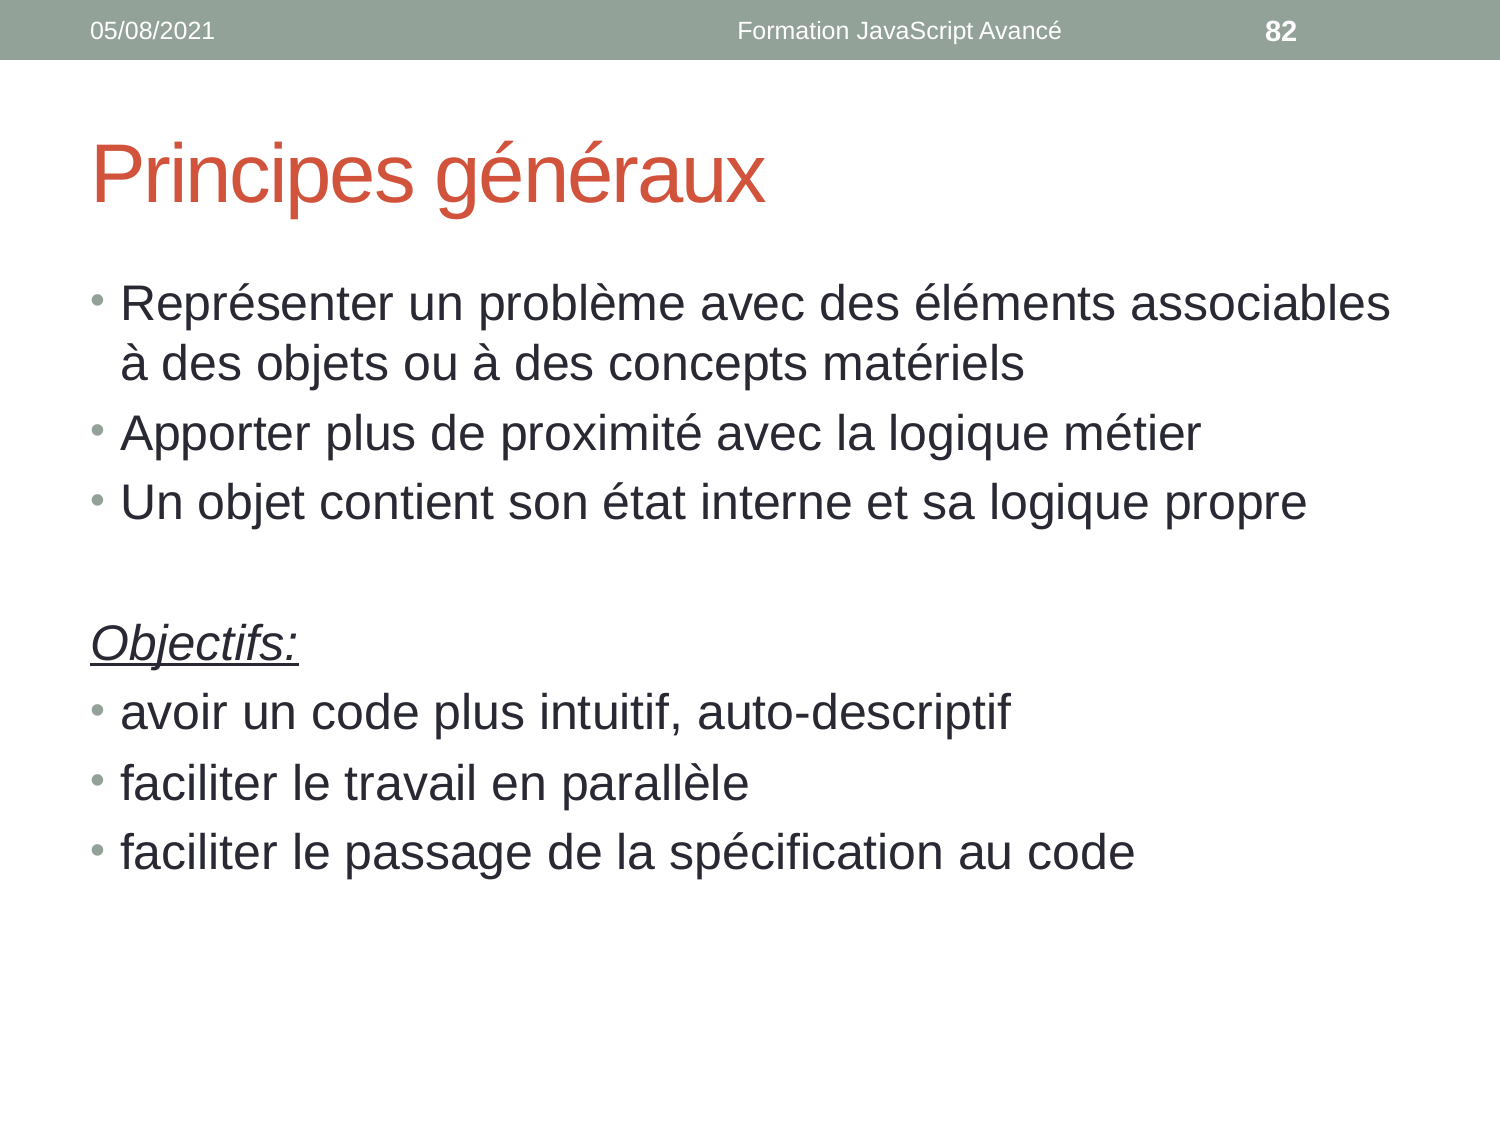

05/08/2021
Formation JavaScript Avancé
82
# Principes généraux
Représenter un problème avec des éléments associables à des objets ou à des concepts matériels
Apporter plus de proximité avec la logique métier
Un objet contient son état interne et sa logique propre

Objectifs:
avoir un code plus intuitif, auto-descriptif
faciliter le travail en parallèle
faciliter le passage de la spécification au code